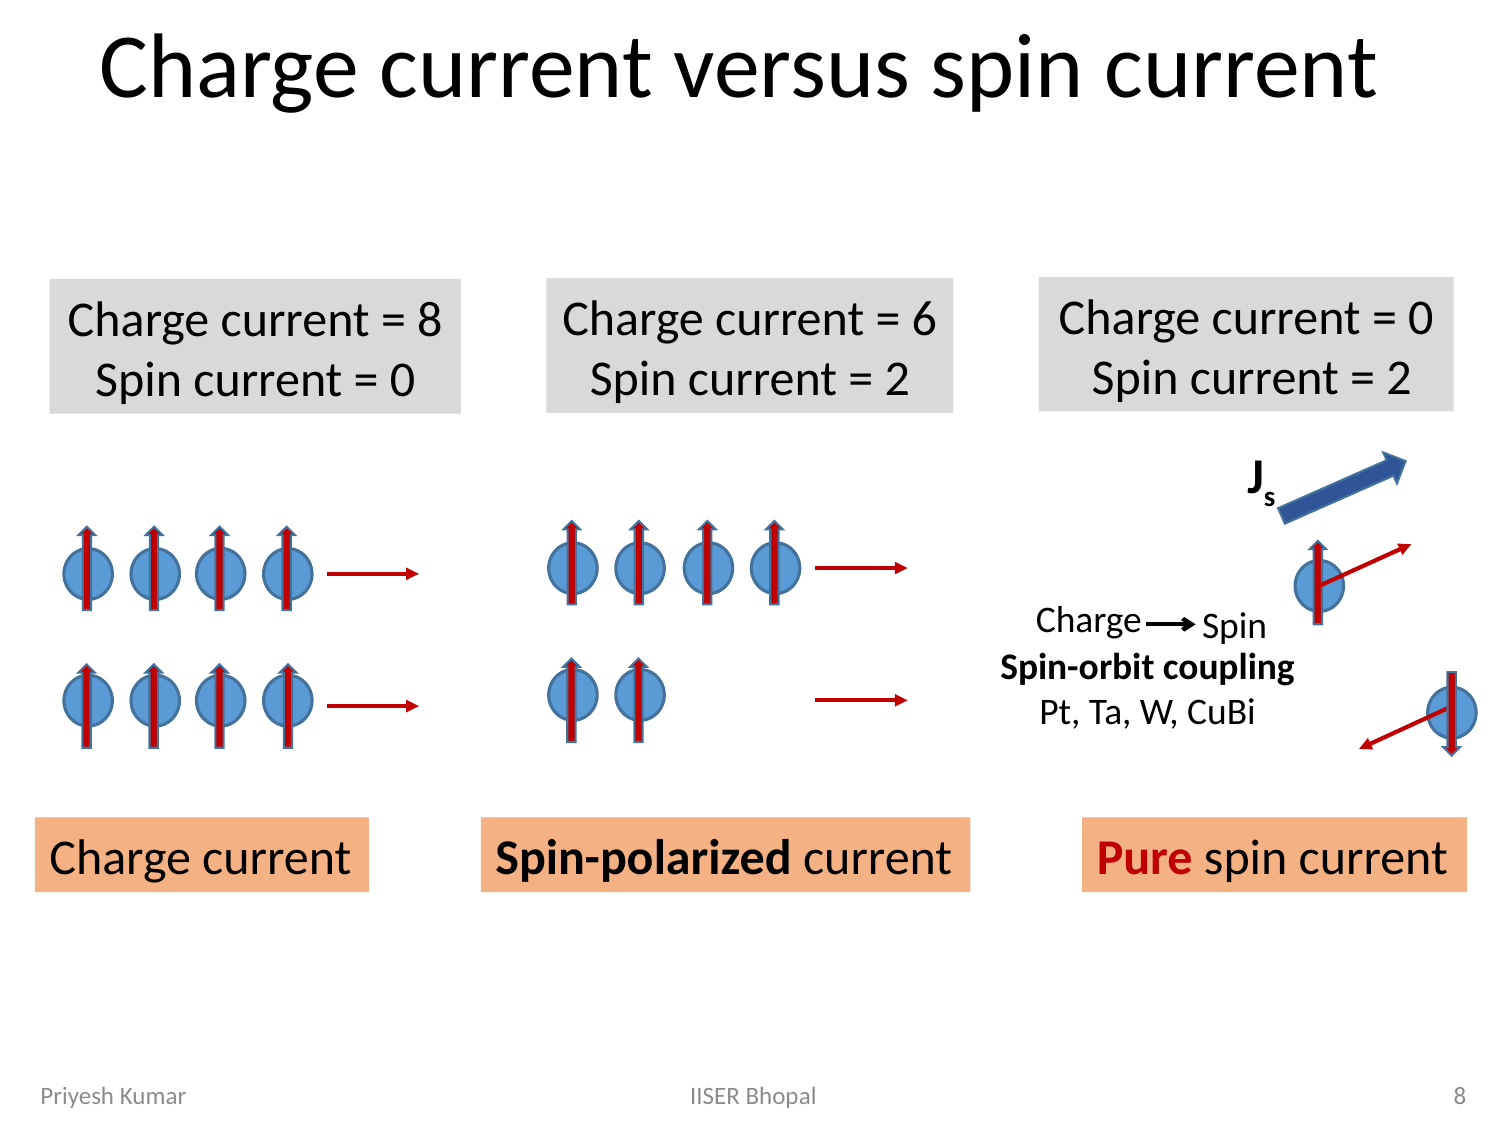

# Charge current versus spin current
Charge current = 0
 Spin current = 2
Charge current = 6
Spin current = 2
Charge current = 8
Spin current = 0

Js

Charge
Spin
Spin-orbit coupling
Pt, Ta, W, CuBi
Charge current
Spin-polarized current
Pure spin current
IISER Bhopal
Priyesh Kumar
8